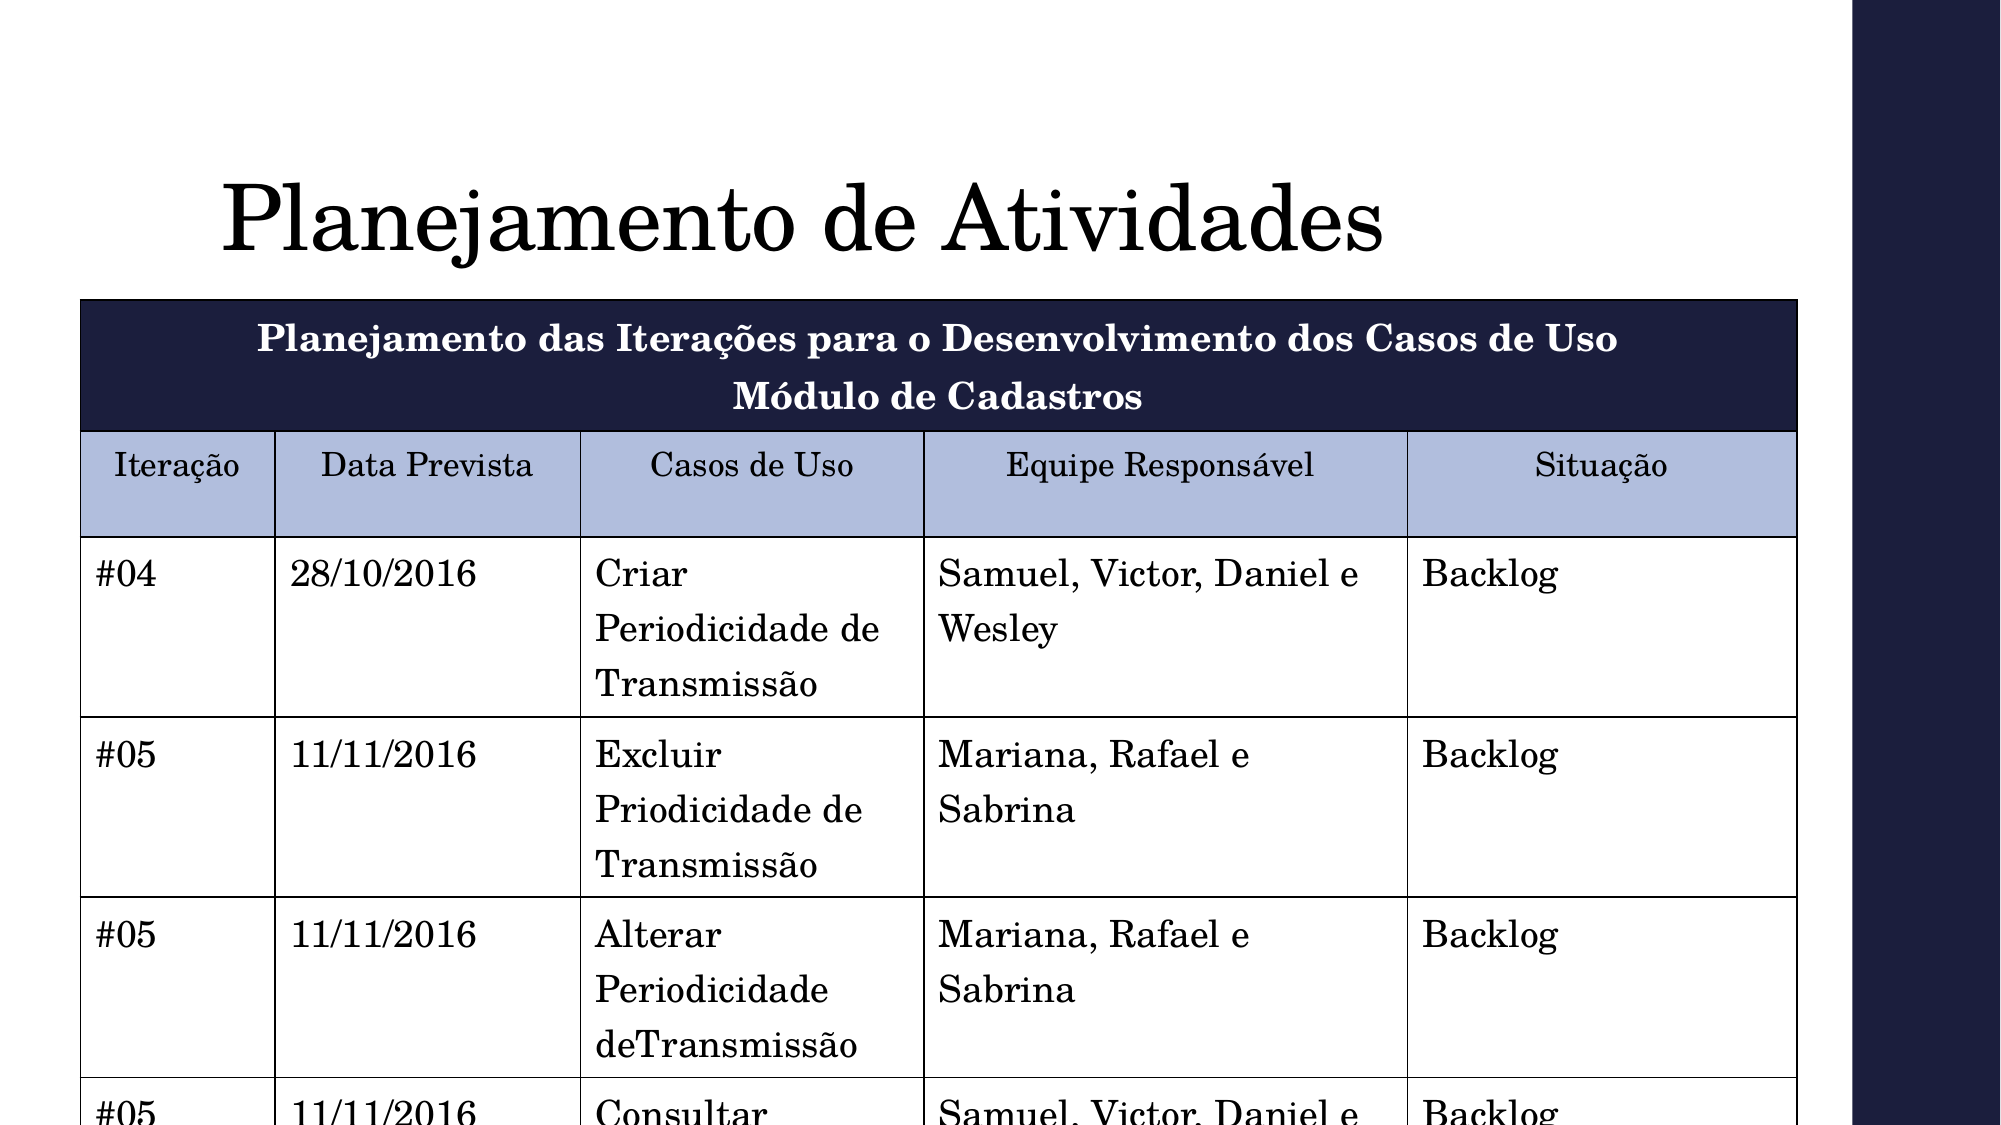

Planejamento de Atividades
| Planejamento das Iterações para o Desenvolvimento dos Casos de Uso Módulo de Cadastros |  |  |  |  |
| --- | --- | --- | --- | --- |
| Iteração | Data Prevista | Casos de Uso | Equipe Responsável | Situação |
| #04 | 28/10/2016 | Criar Periodicidade de Transmissão | Samuel, Victor, Daniel e Wesley | Backlog |
| #05 | 11/11/2016 | Excluir Priodicidade de Transmissão | Mariana, Rafael e Sabrina | Backlog |
| #05 | 11/11/2016 | Alterar Periodicidade deTransmissão | Mariana, Rafael e Sabrina | Backlog |
| #05 | 11/11/2016 | Consultar Periodicidade de Transmissão | Samuel, Victor, Daniel e Wesley | Backlog |